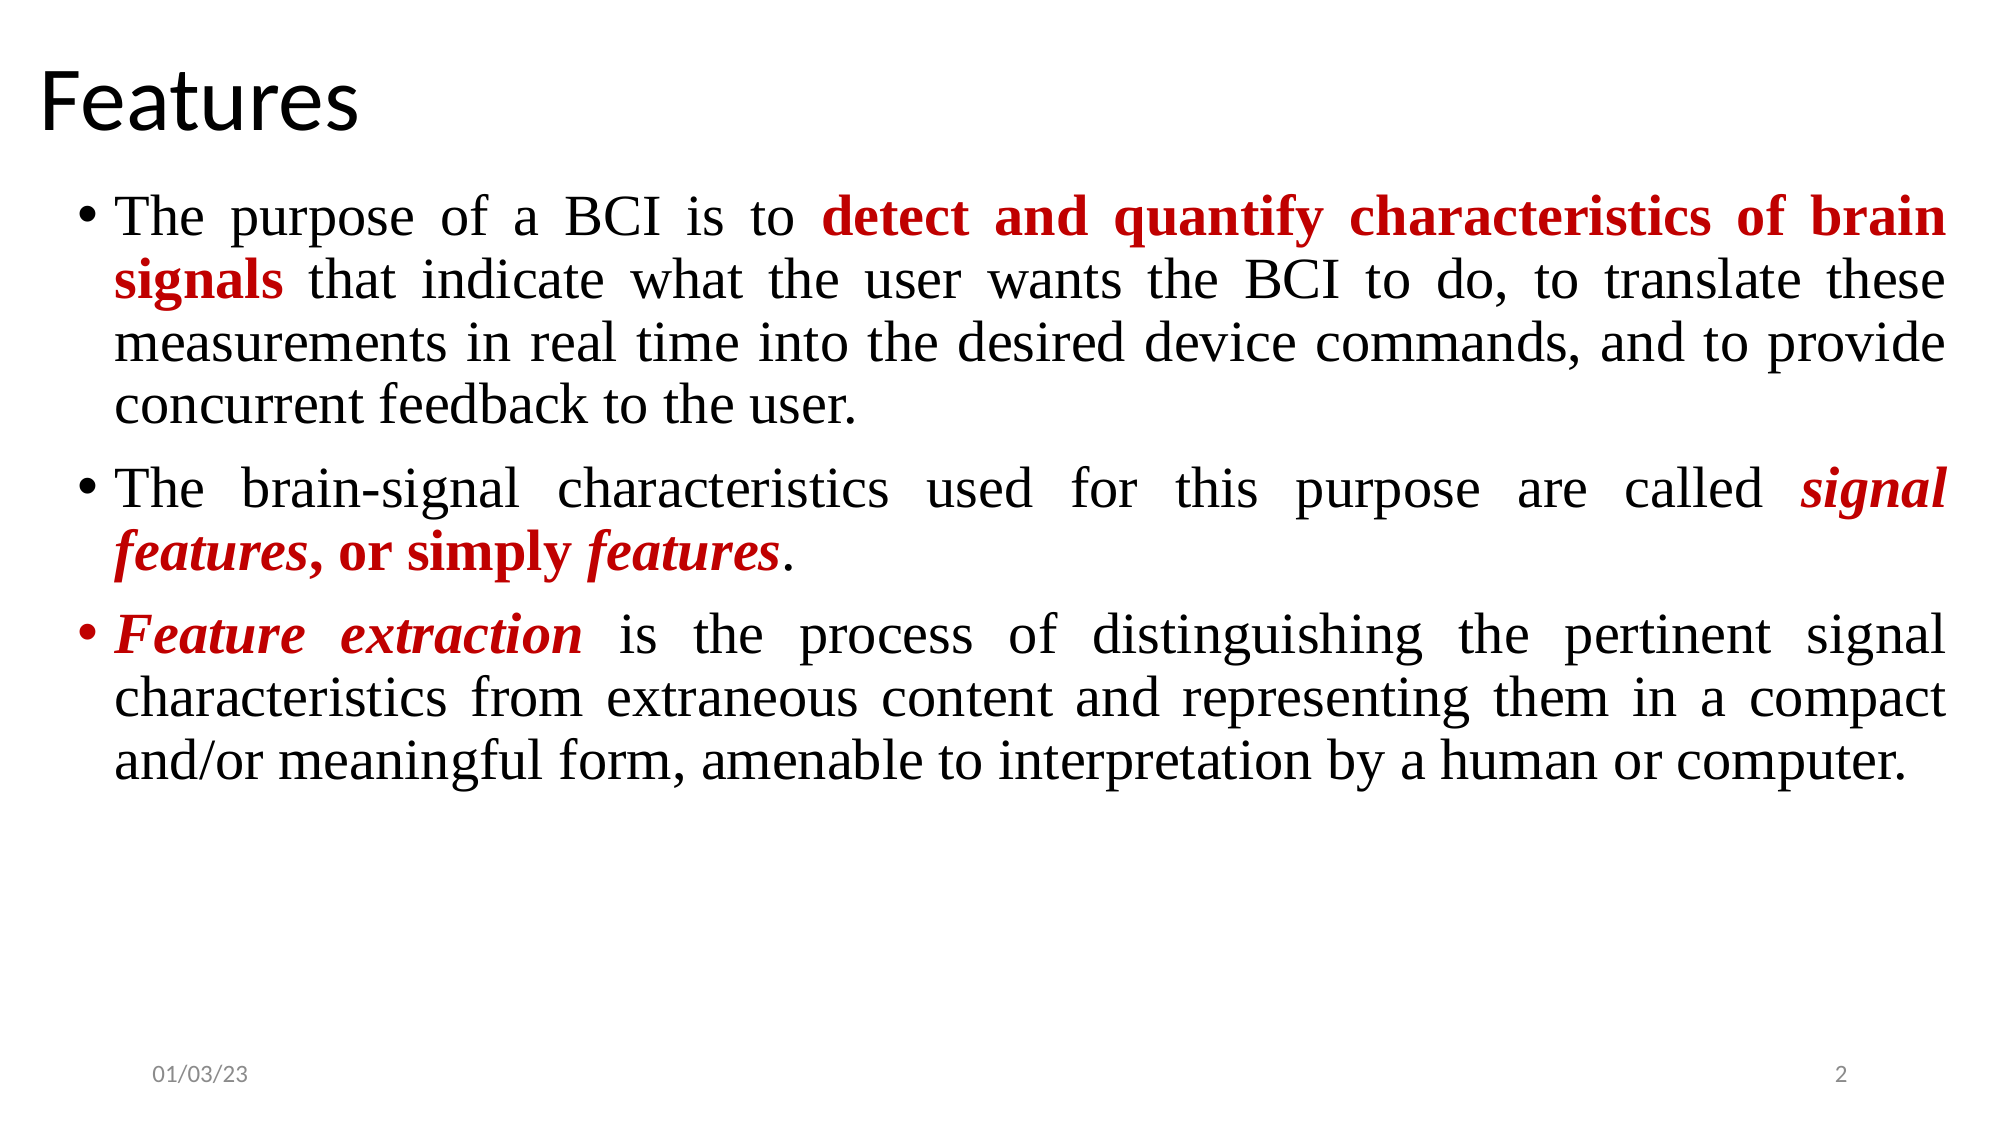

# Features
The purpose of a BCI is to detect and quantify characteristics of brain signals that indicate what the user wants the BCI to do, to translate these measurements in real time into the desired device commands, and to provide concurrent feedback to the user.
The brain-signal characteristics used for this purpose are called signal features, or simply features.
Feature extraction is the process of distinguishing the pertinent signal characteristics from extraneous content and representing them in a compact and/or meaningful form, amenable to interpretation by a human or computer.
01/03/23
2